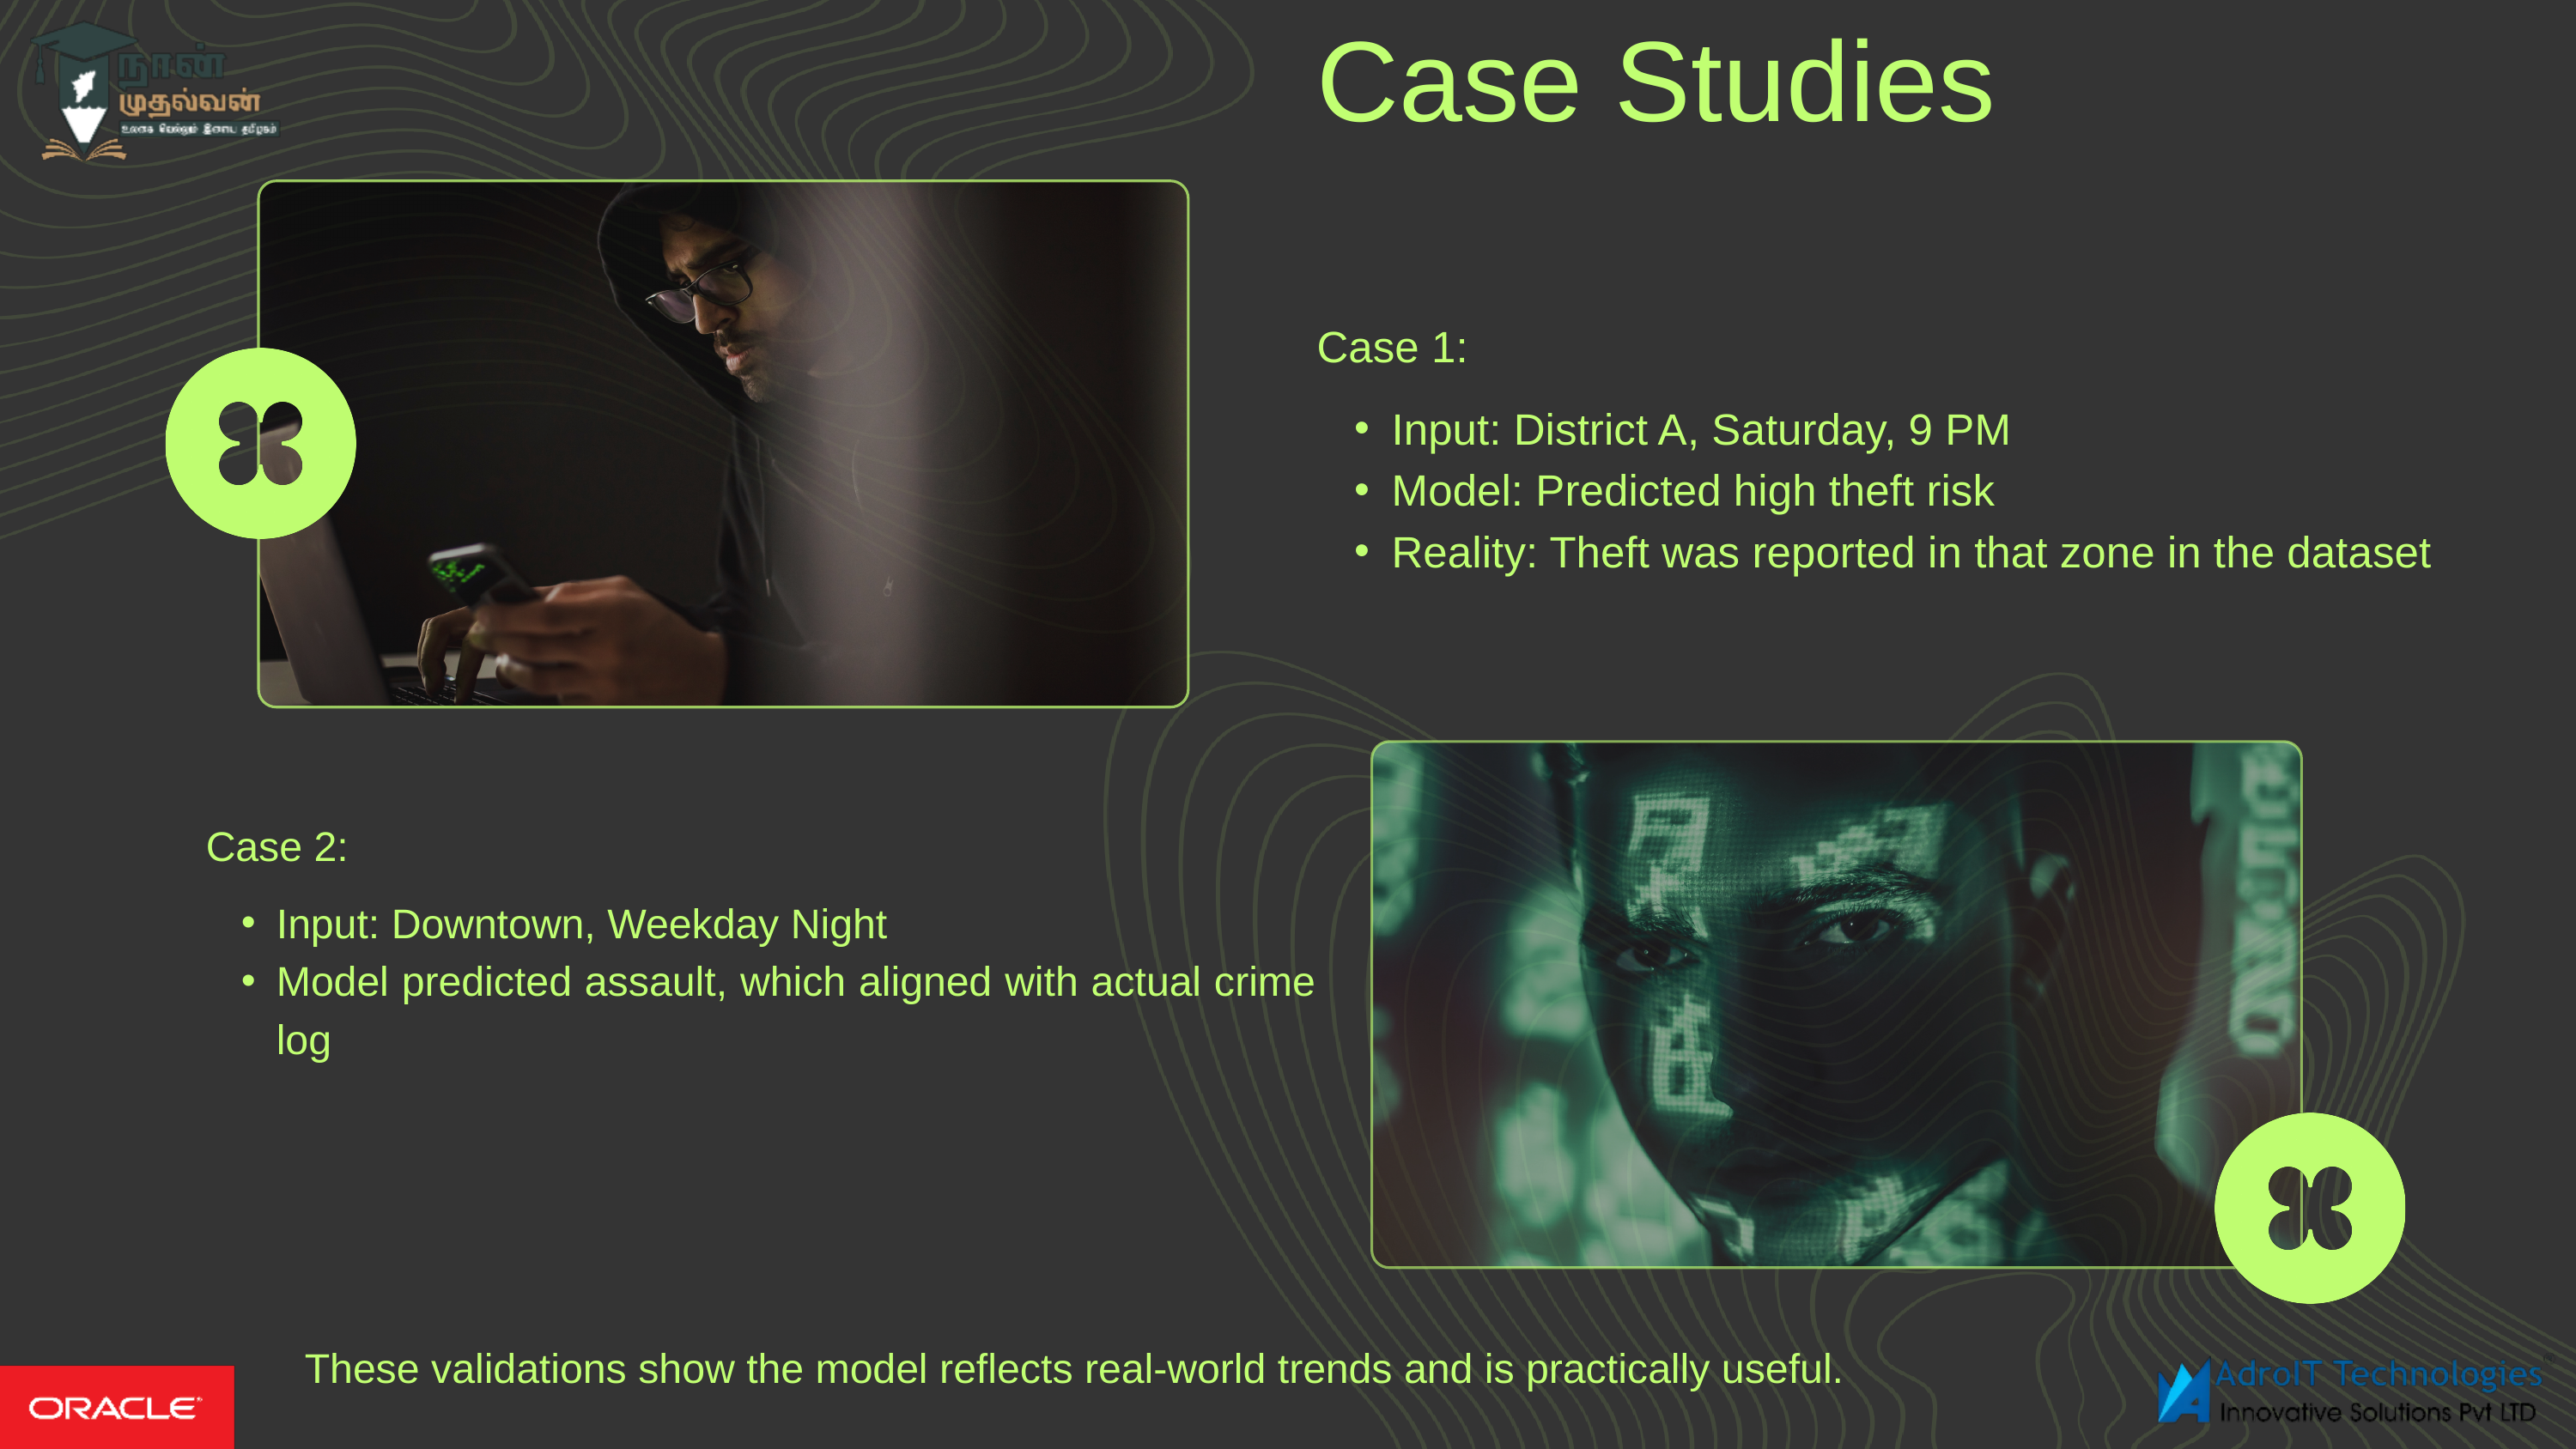

Case Studies

Case 1:

Input: District A, Saturday, 9 PM
Model: Predicted high theft risk
Reality: Theft was reported in that zone in the dataset

Case 2:

Input: Downtown, Weekday Night
Model predicted assault, which aligned with actual crime log

These validations show the model reflects real-world trends and is practically useful.